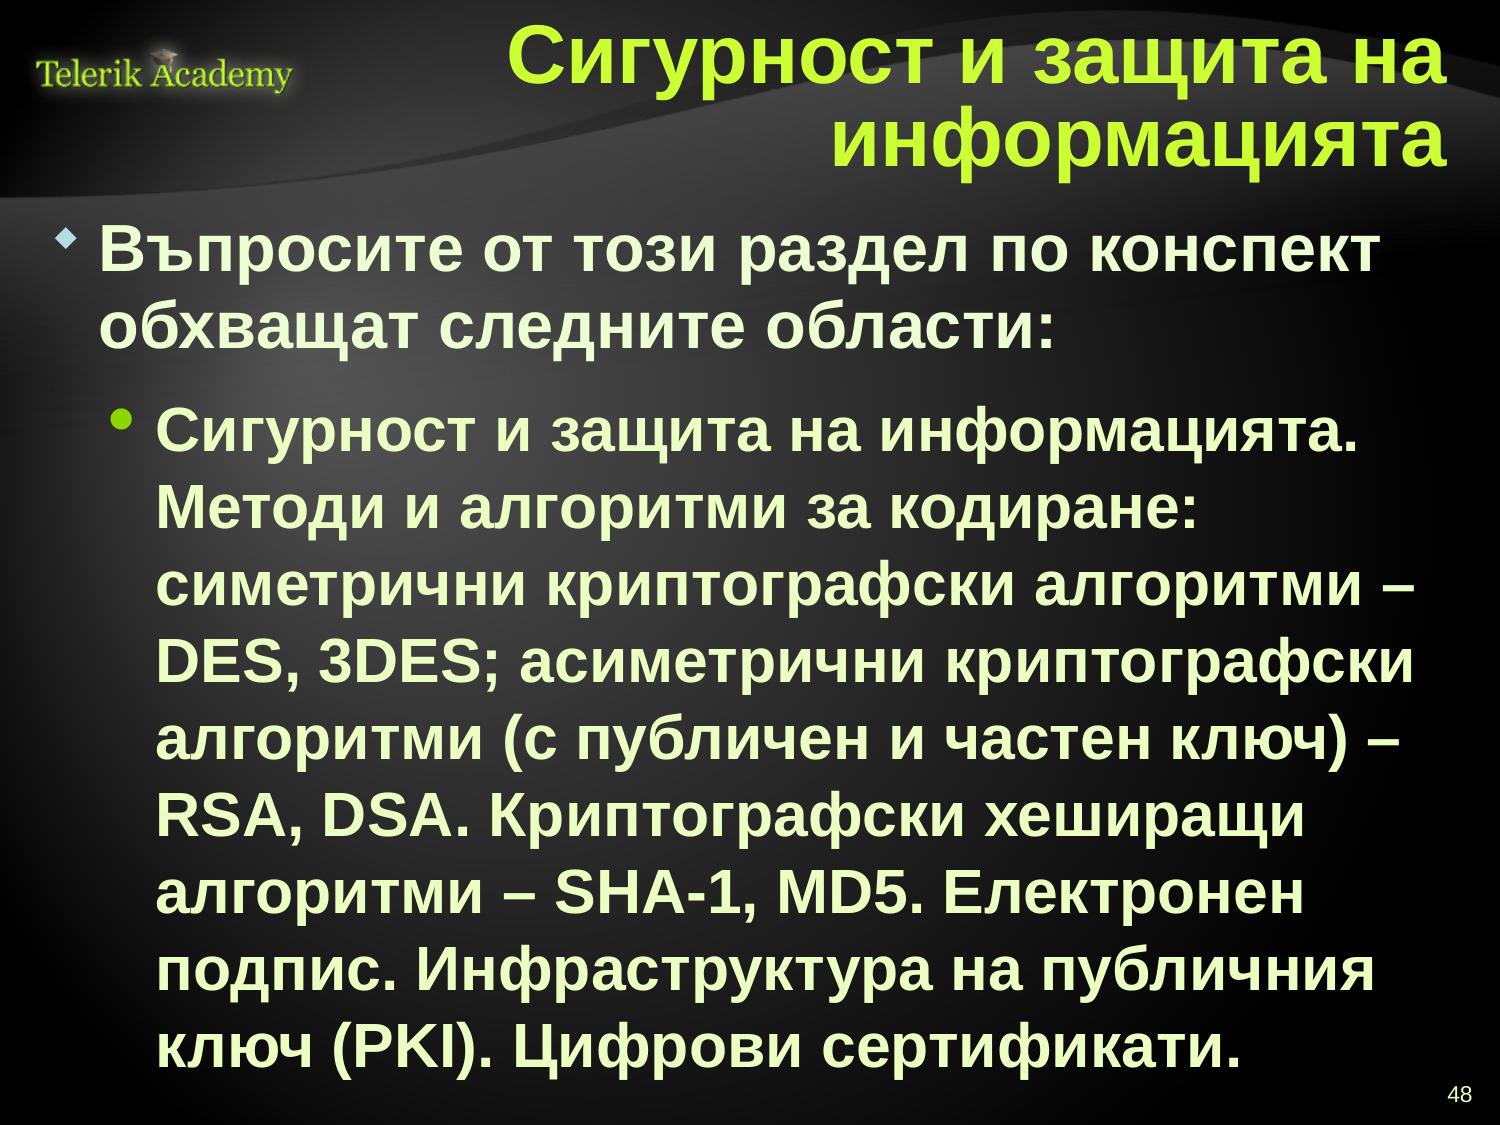

# Сигурност и защита на информацията
Въпросите от този раздел по конспект обхващат следните области:
Сигурност и защита на информацията. Методи и алгоритми за кодиране: симетрични криптографски алгоритми – DES, 3DES; асиметрични криптографски алгоритми (с публичен и частен ключ) – RSA, DSA. Криптографски хеширащи алгоритми – SHA-1, MD5. Електронен подпис. Инфраструктура на публичния ключ (PKI). Цифрови сертификати.
48